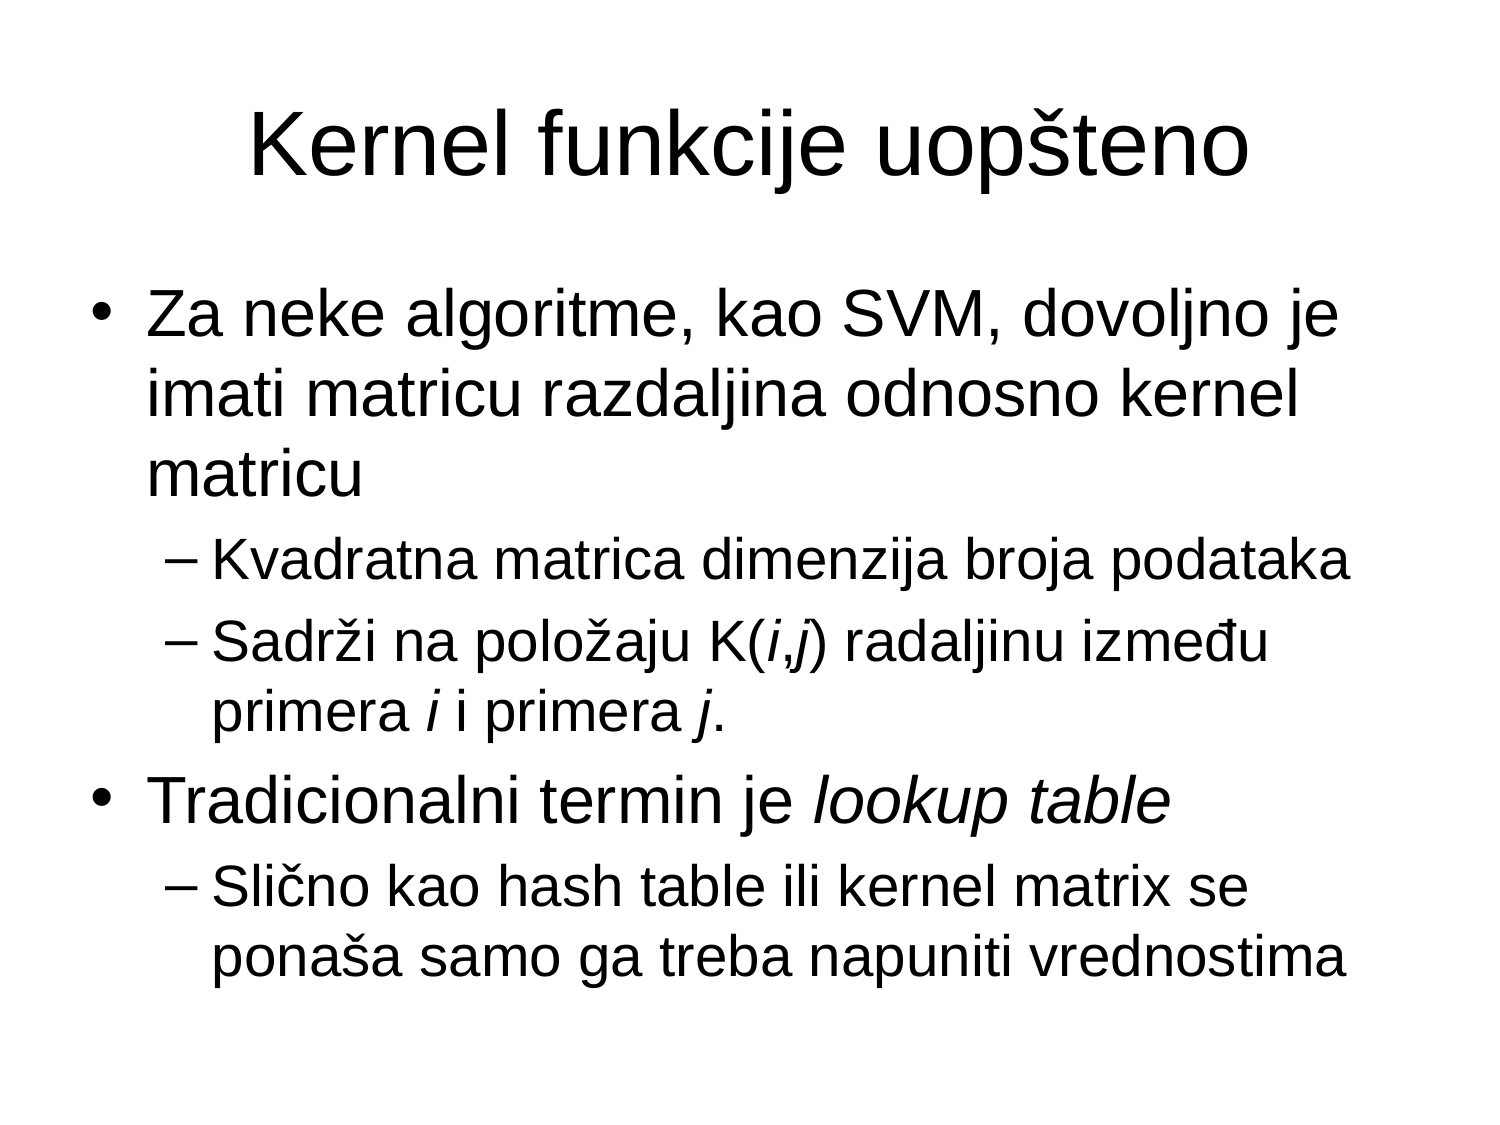

# Kernel funkcije uopšteno
Za neke algoritme, kao SVM, dovoljno je imati matricu razdaljina odnosno kernel matricu
Kvadratna matrica dimenzija broja podataka
Sadrži na položaju K(i,j) radaljinu između primera i i primera j.
Tradicionalni termin je lookup table
Slično kao hash table ili kernel matrix se ponaša samo ga treba napuniti vrednostima